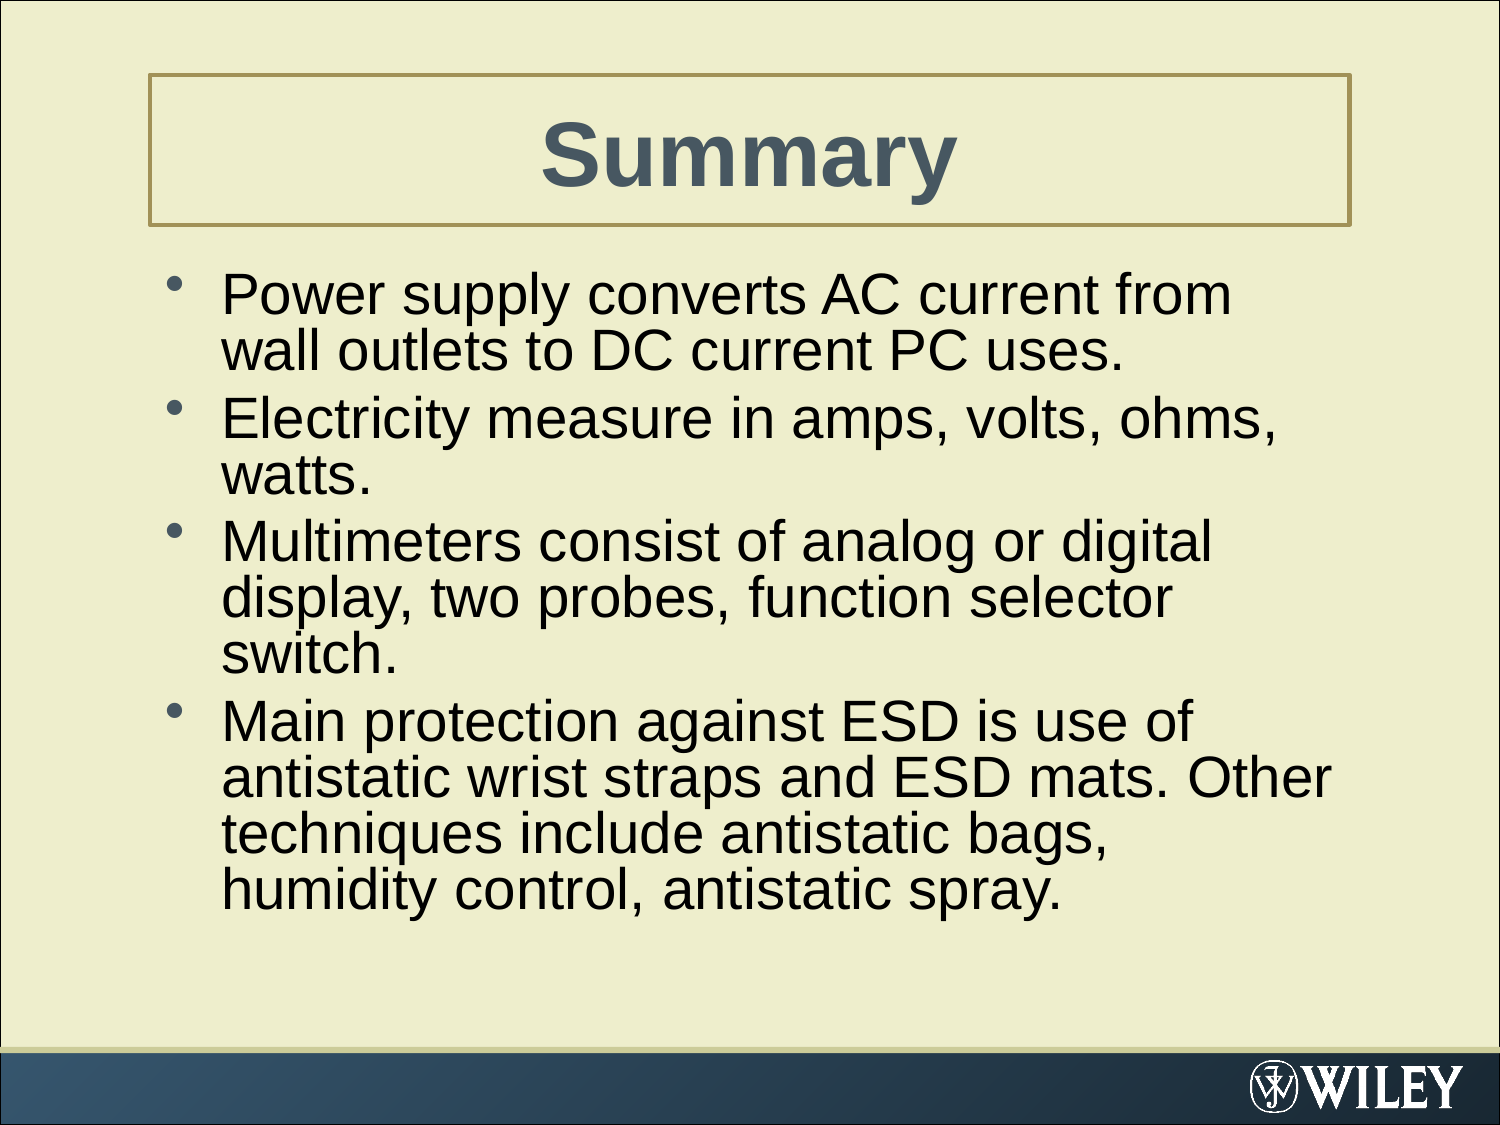

# Summary
Power supply converts AC current from wall outlets to DC current PC uses.
Electricity measure in amps, volts, ohms, watts.
Multimeters consist of analog or digital display, two probes, function selector switch.
Main protection against ESD is use of antistatic wrist straps and ESD mats. Other techniques include antistatic bags, humidity control, antistatic spray.